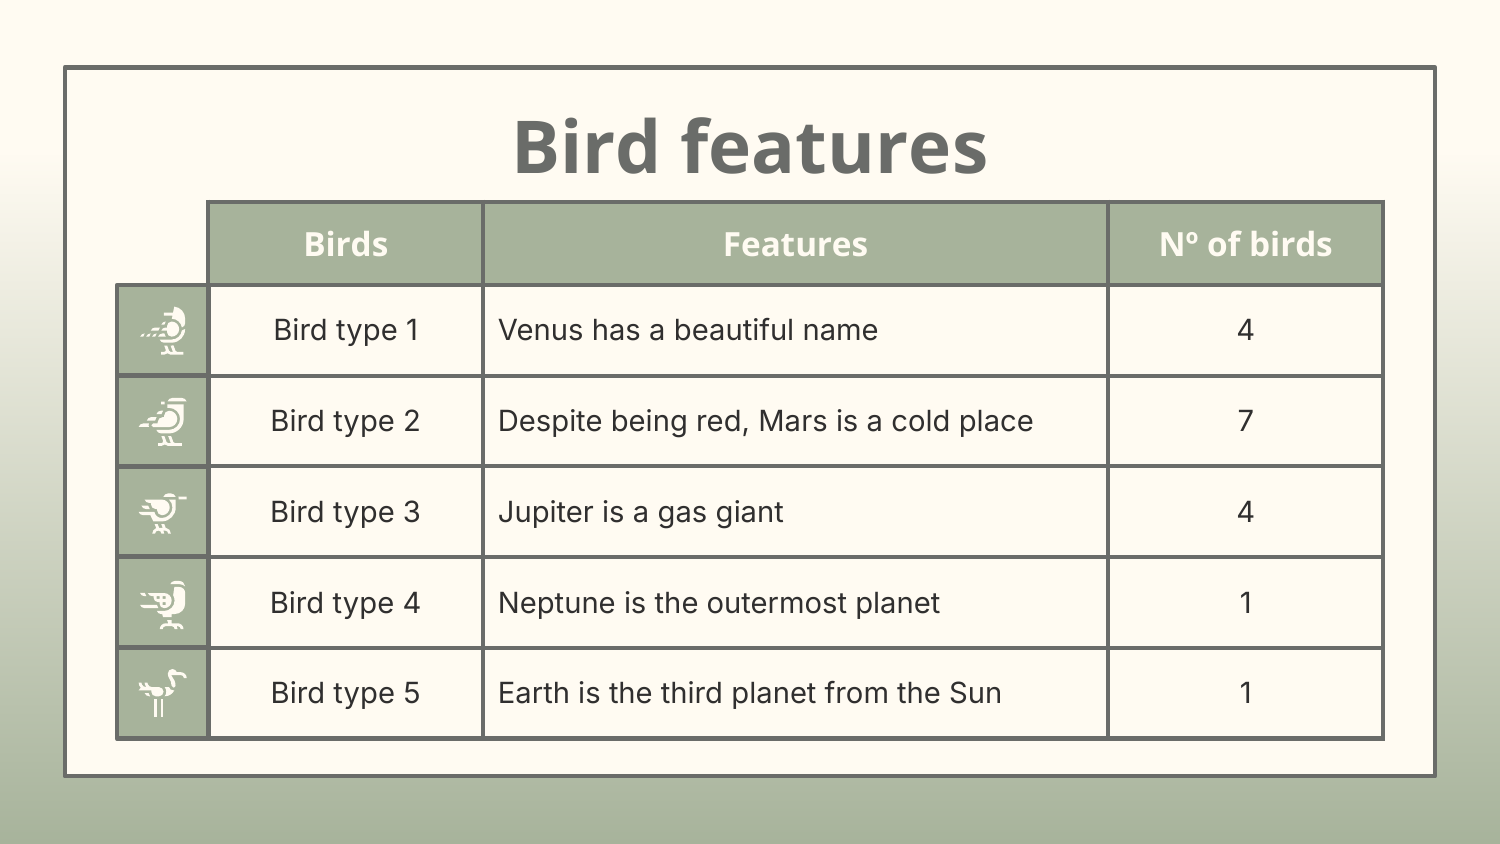

# Bird features
| Birds | Features | Nº of birds |
| --- | --- | --- |
| Bird type 1 | Venus has a beautiful name | 4 |
| Bird type 2 | Despite being red, Mars is a cold place | 7 |
| Bird type 3 | Jupiter is a gas giant | 4 |
| Bird type 4 | Neptune is the outermost planet | 1 |
| Bird type 5 | Earth is the third planet from the Sun | 1 |